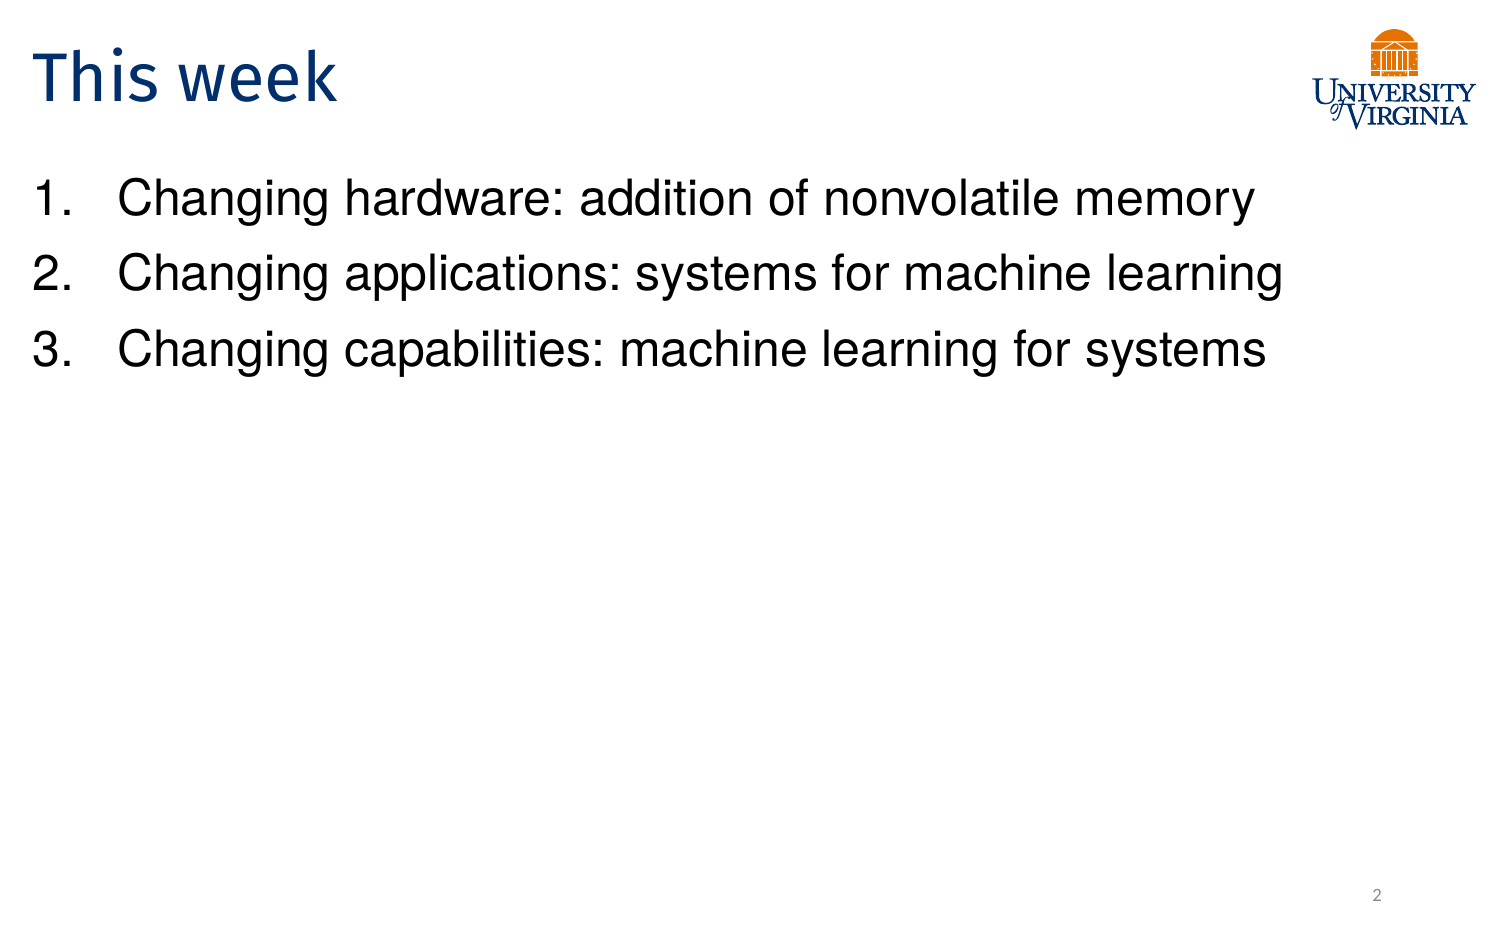

# This week
Changing hardware: addition of nonvolatile memory
Changing applications: systems for machine learning
Changing capabilities: machine learning for systems
2